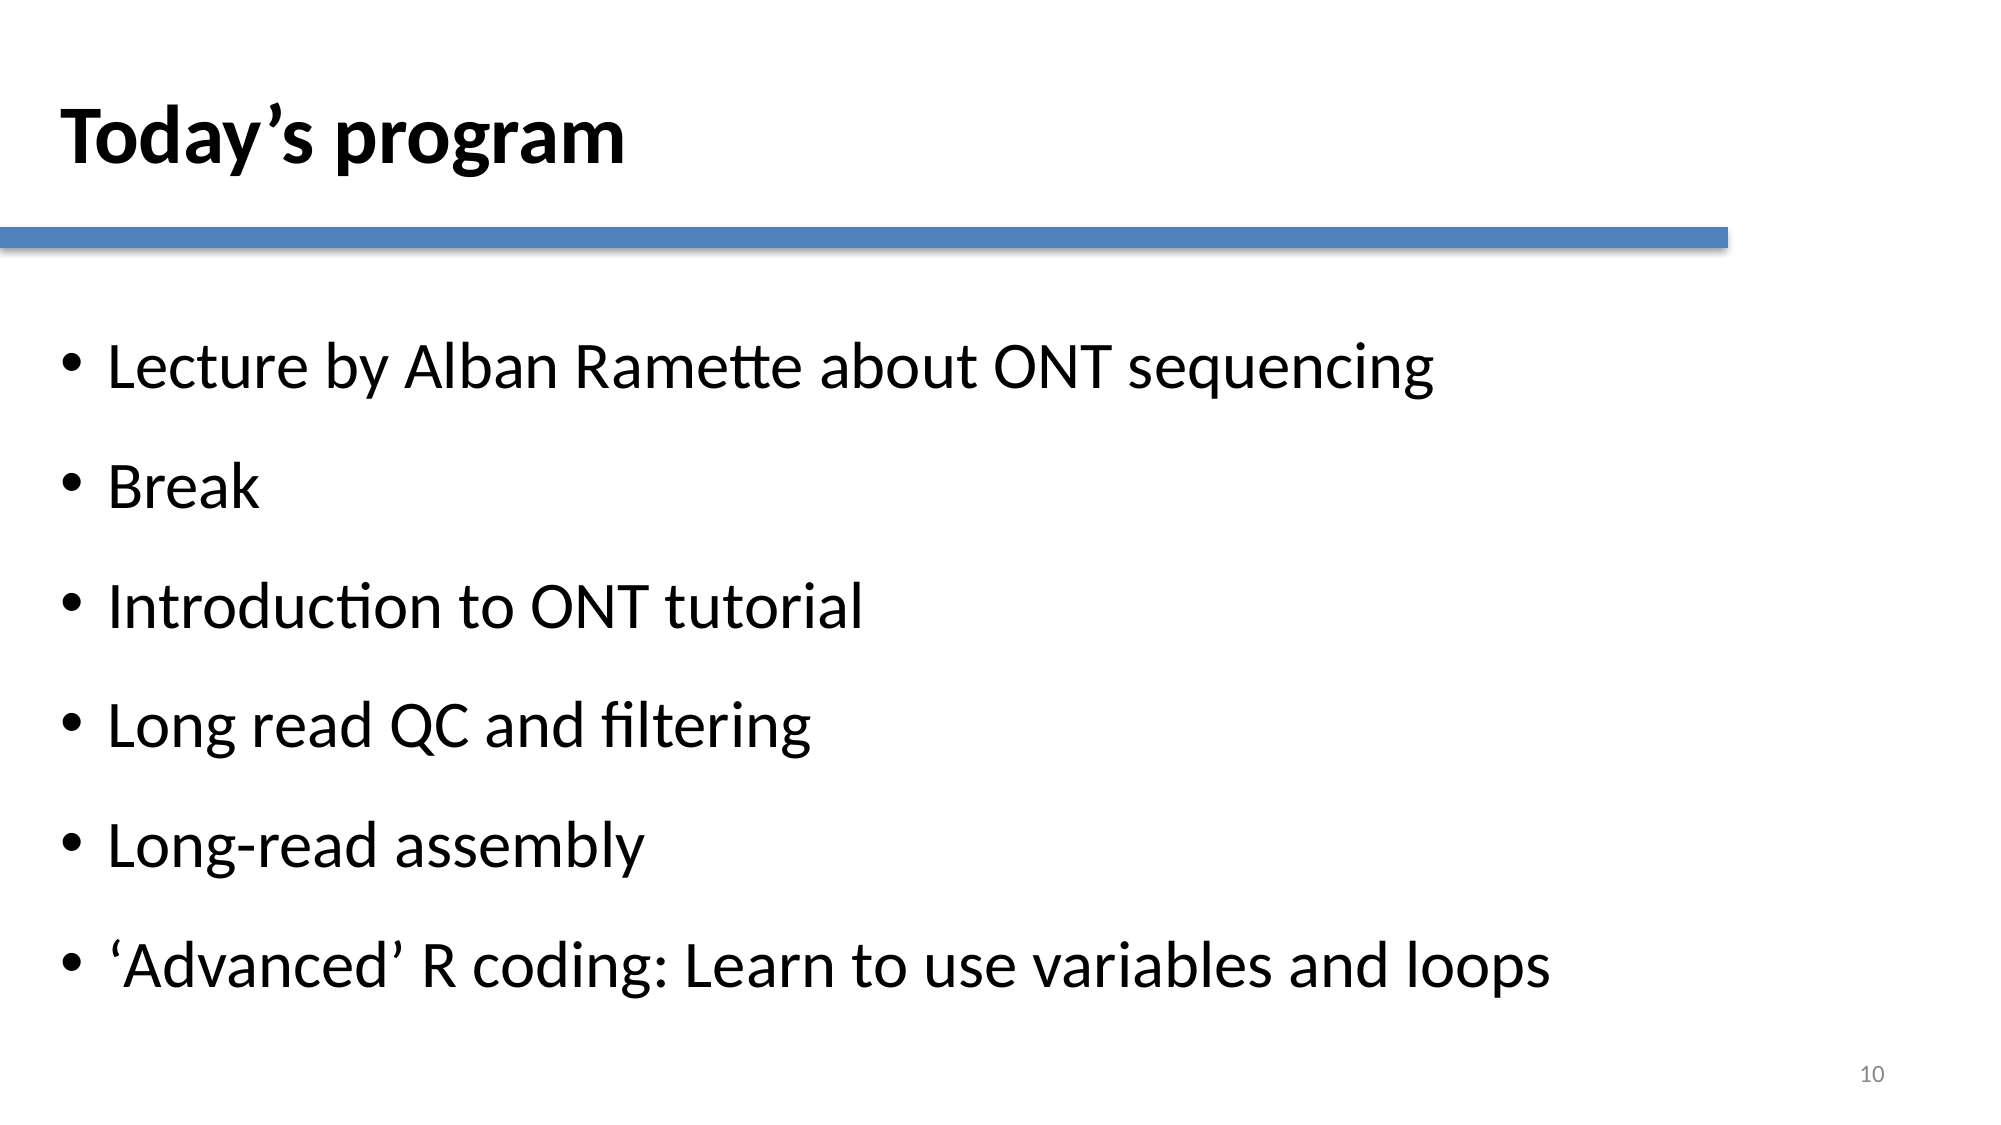

Today’s program
Lecture by Alban Ramette about ONT sequencing
Break
Introduction to ONT tutorial
Long read QC and filtering
Long-read assembly
‘Advanced’ R coding: Learn to use variables and loops
10